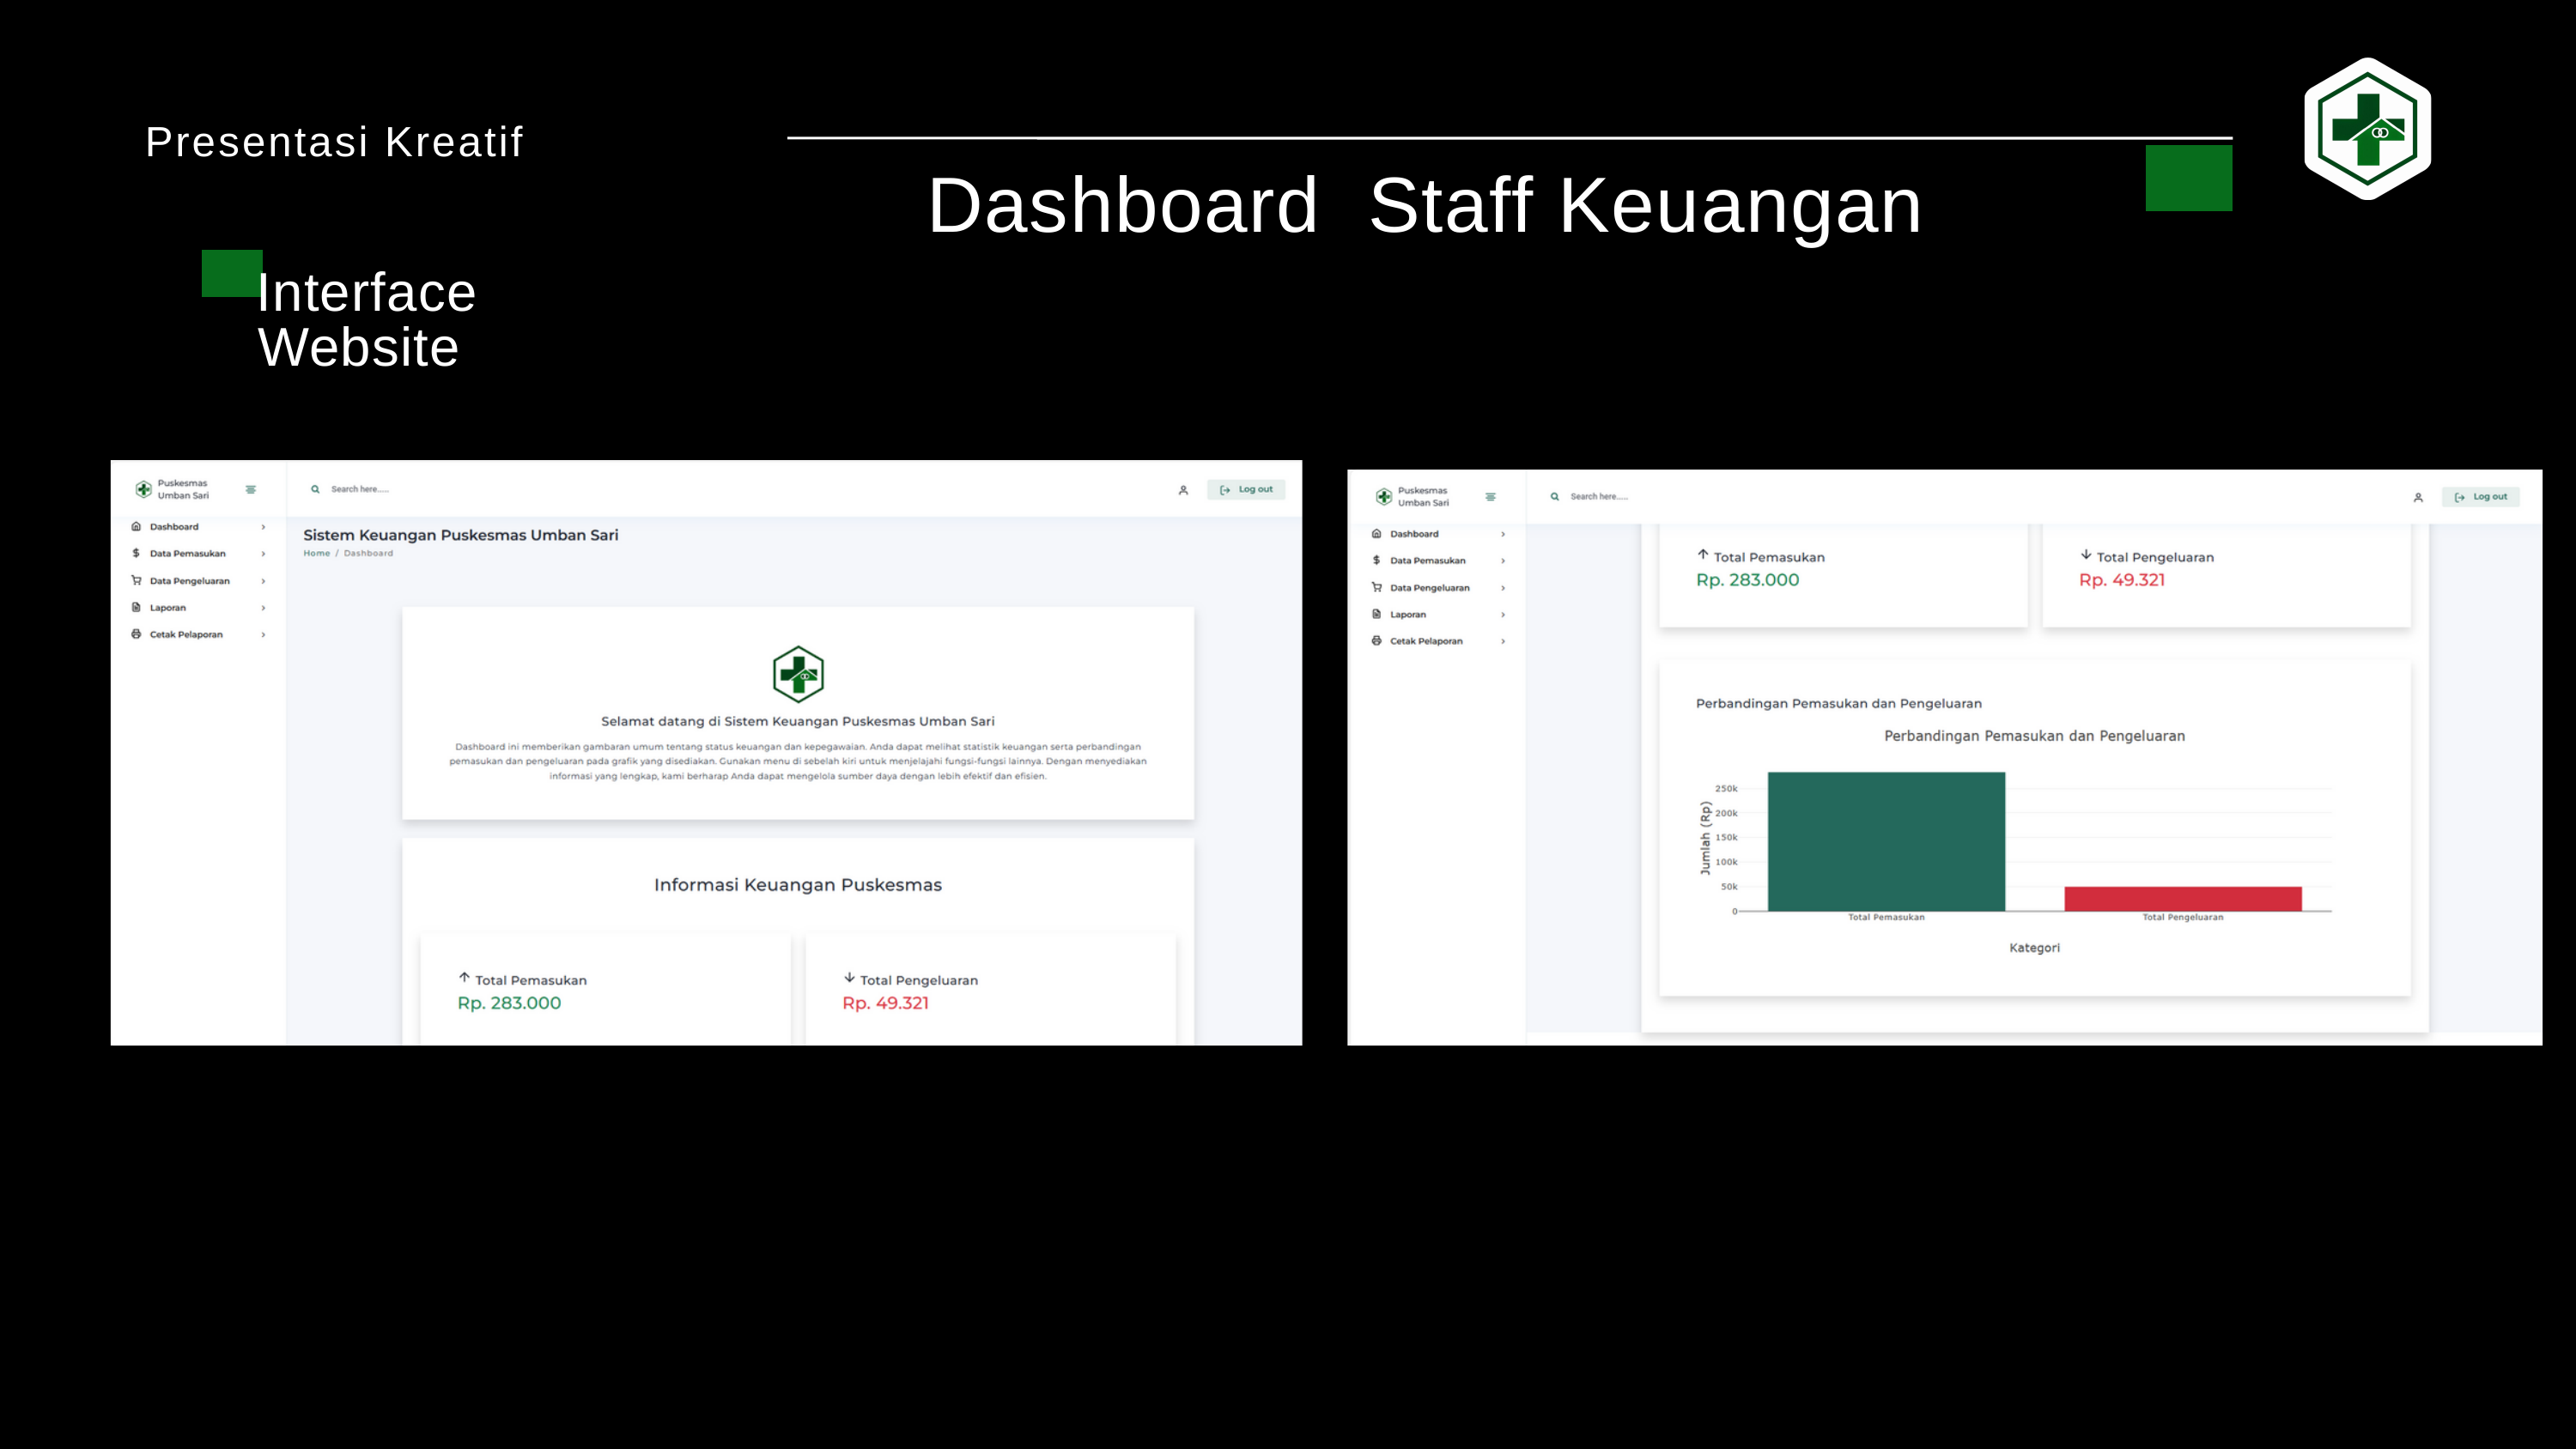

Presentasi Kreatif

Dashboard  Staff Keuangan

Interface Website